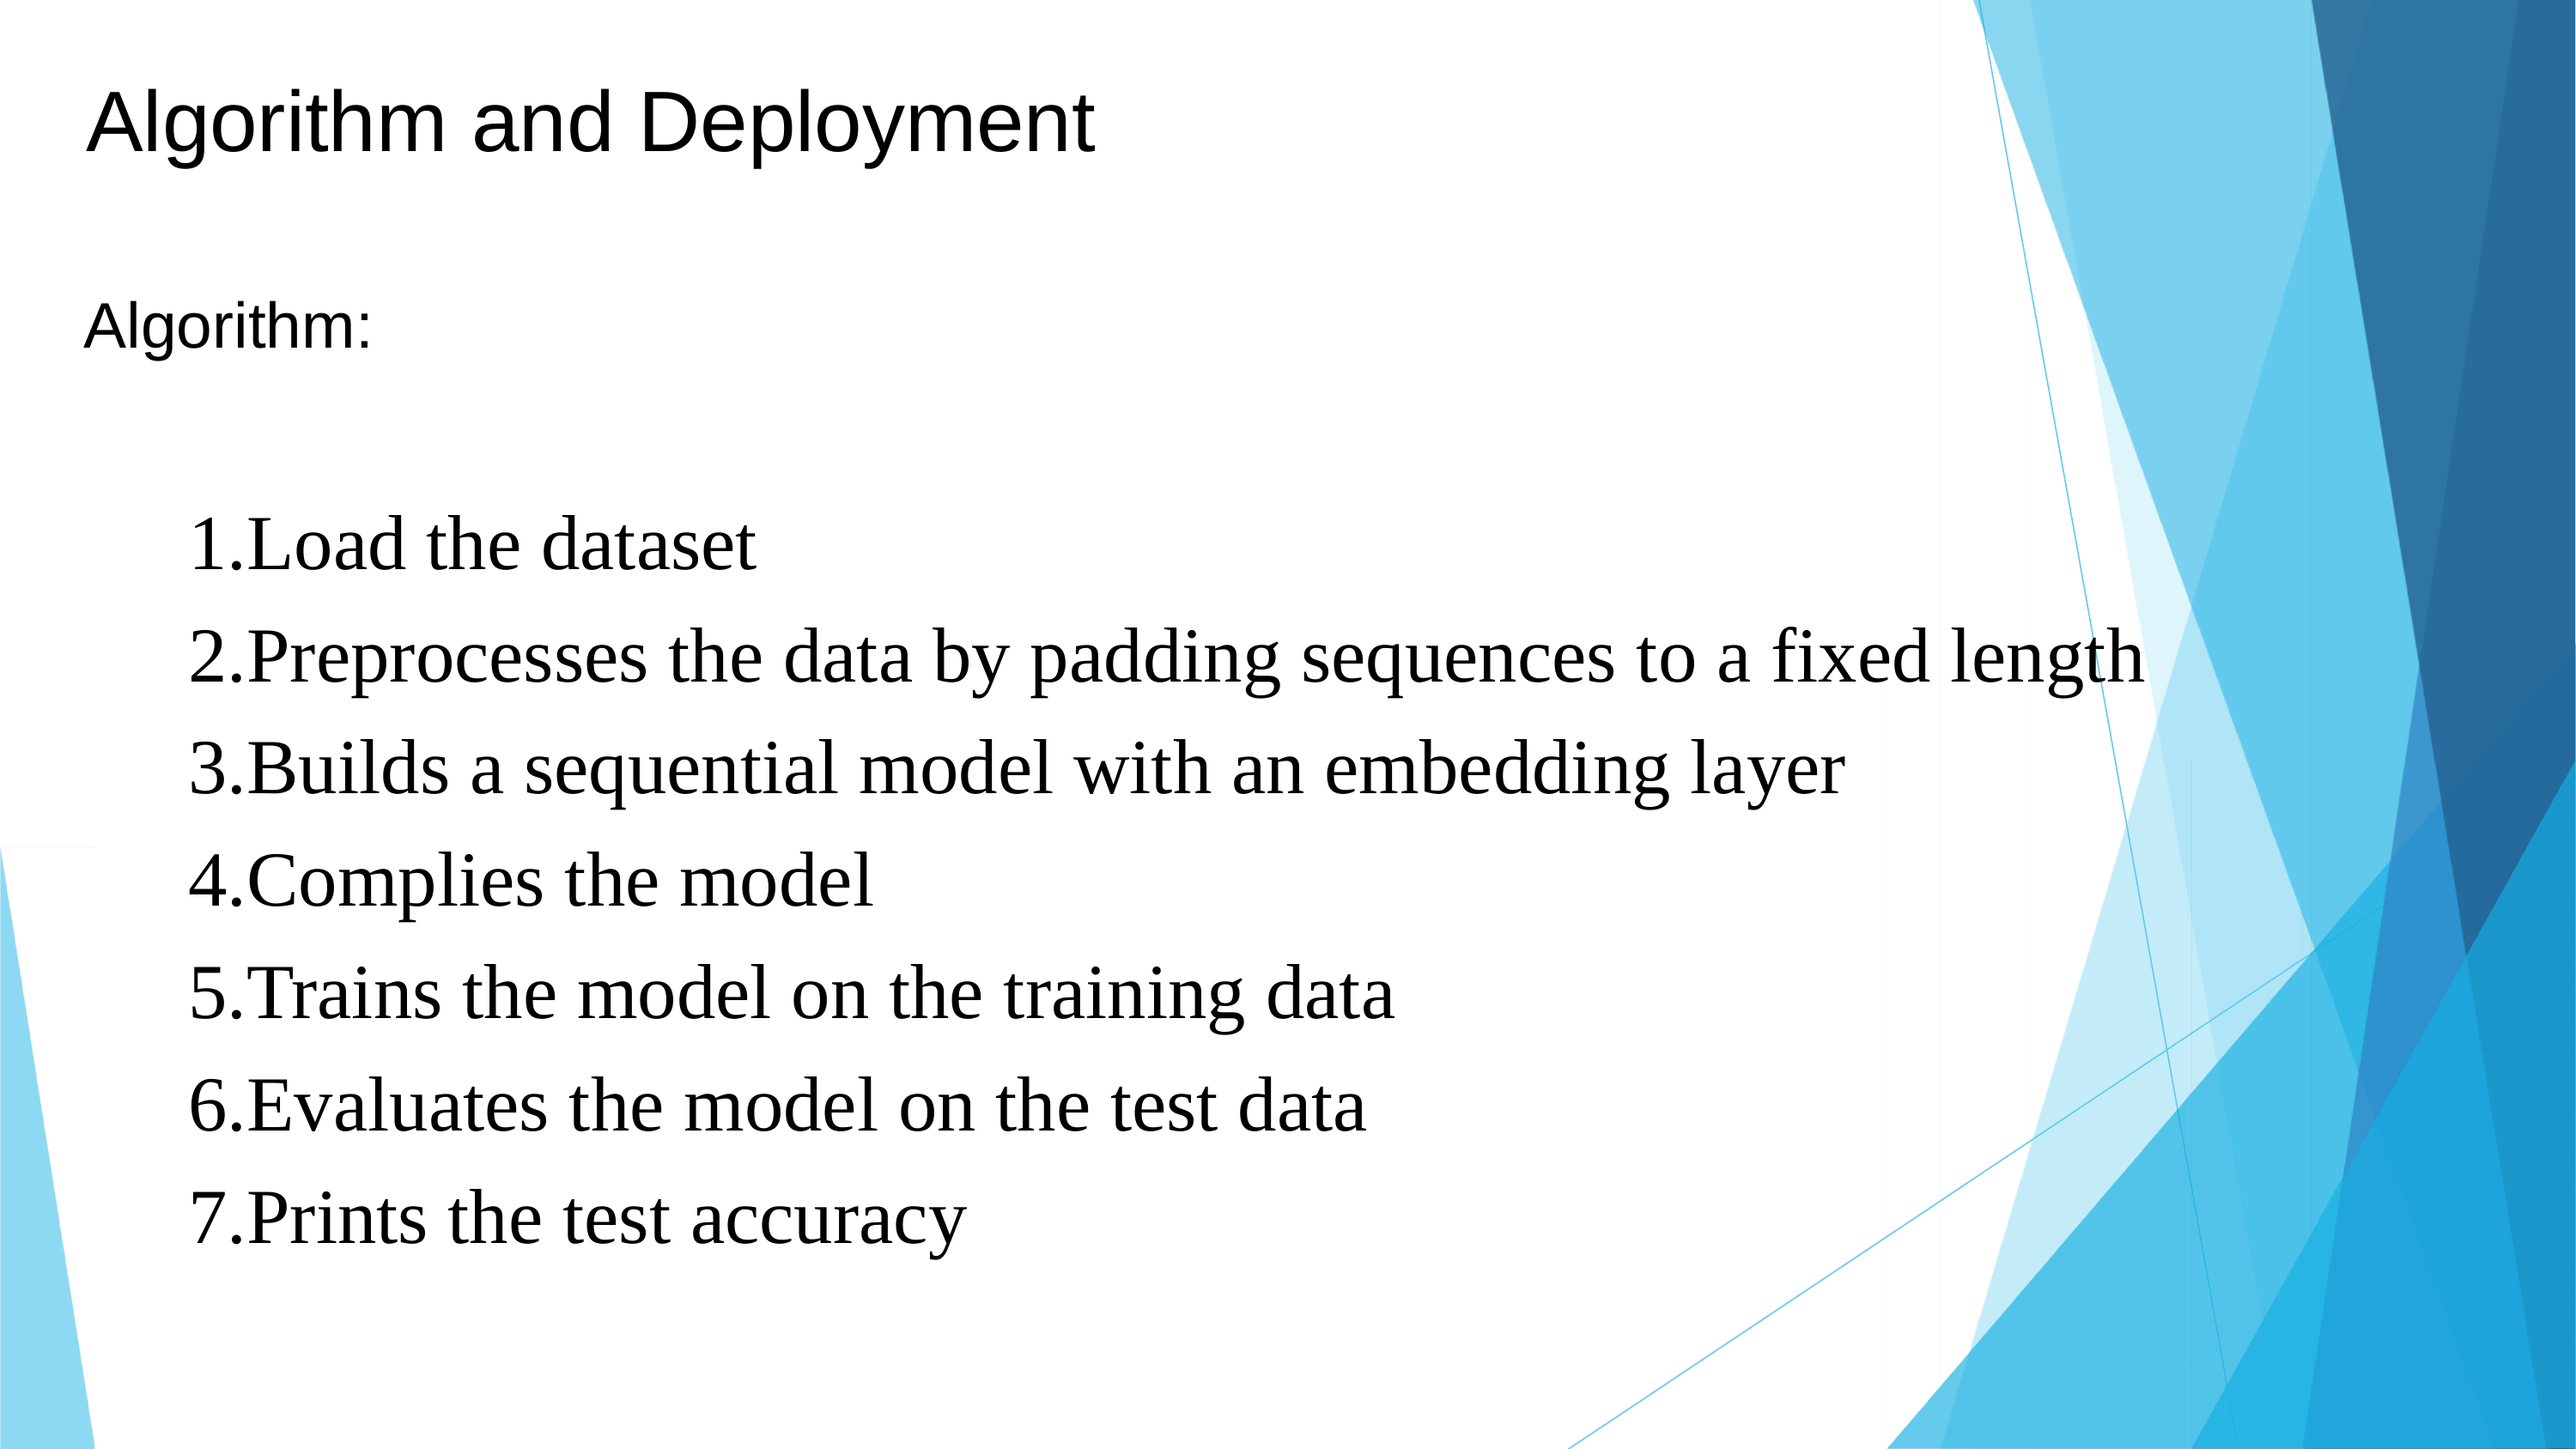

Algorithm and Deployment
    Algorithm:

         1.Load the dataset
         2.Preprocesses the data by padding sequences to a fixed length
         3.Builds a sequential model with an embedding layer
         4.Complies the model
         5.Trains the model on the training data
         6.Evaluates the model on the test data
         7.Prints the test accuracy